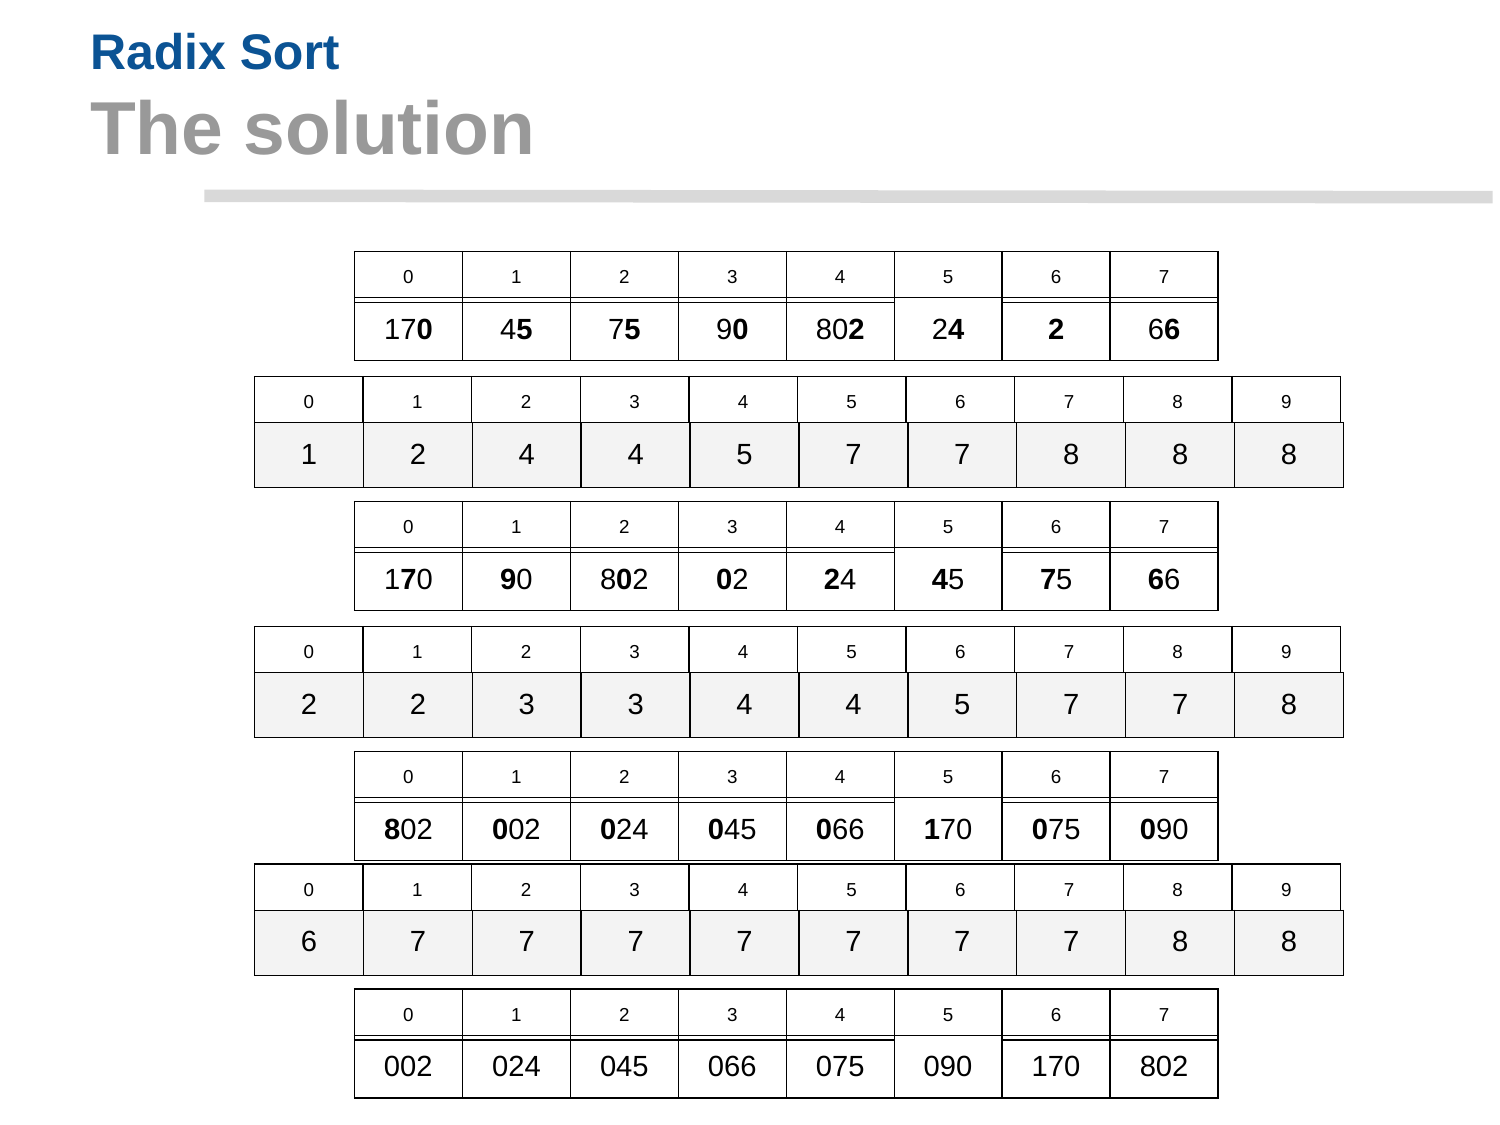

# Radix Sort
The solution
| 0 | 1 | 2 | 3 | 4 | 5 | 6 | 7 |
| --- | --- | --- | --- | --- | --- | --- | --- |
| 170 | 45 | 75 | 90 | 802 | 24 | 2 | 66 |
| --- | --- | --- | --- | --- | --- | --- | --- |
| 0 | 1 | 2 | 3 | 4 | 5 | 6 | 7 | 8 | 9 |
| --- | --- | --- | --- | --- | --- | --- | --- | --- | --- |
| 1 | 2 | 4 | 4 | 5 | 7 | 7 | 8 | 8 | 8 |
| --- | --- | --- | --- | --- | --- | --- | --- | --- | --- |
| 0 | 1 | 2 | 3 | 4 | 5 | 6 | 7 |
| --- | --- | --- | --- | --- | --- | --- | --- |
| 170 | 90 | 802 | 02 | 24 | 45 | 75 | 66 |
| --- | --- | --- | --- | --- | --- | --- | --- |
| 0 | 1 | 2 | 3 | 4 | 5 | 6 | 7 | 8 | 9 |
| --- | --- | --- | --- | --- | --- | --- | --- | --- | --- |
| 2 | 2 | 3 | 3 | 4 | 4 | 5 | 7 | 7 | 8 |
| --- | --- | --- | --- | --- | --- | --- | --- | --- | --- |
| 0 | 1 | 2 | 3 | 4 | 5 | 6 | 7 |
| --- | --- | --- | --- | --- | --- | --- | --- |
| 802 | 002 | 024 | 045 | 066 | 170 | 075 | 090 |
| --- | --- | --- | --- | --- | --- | --- | --- |
| 0 | 1 | 2 | 3 | 4 | 5 | 6 | 7 | 8 | 9 |
| --- | --- | --- | --- | --- | --- | --- | --- | --- | --- |
| 6 | 7 | 7 | 7 | 7 | 7 | 7 | 7 | 8 | 8 |
| --- | --- | --- | --- | --- | --- | --- | --- | --- | --- |
| 0 | 1 | 2 | 3 | 4 | 5 | 6 | 7 |
| --- | --- | --- | --- | --- | --- | --- | --- |
| 002 | 024 | 045 | 066 | 075 | 090 | 170 | 802 |
| --- | --- | --- | --- | --- | --- | --- | --- |